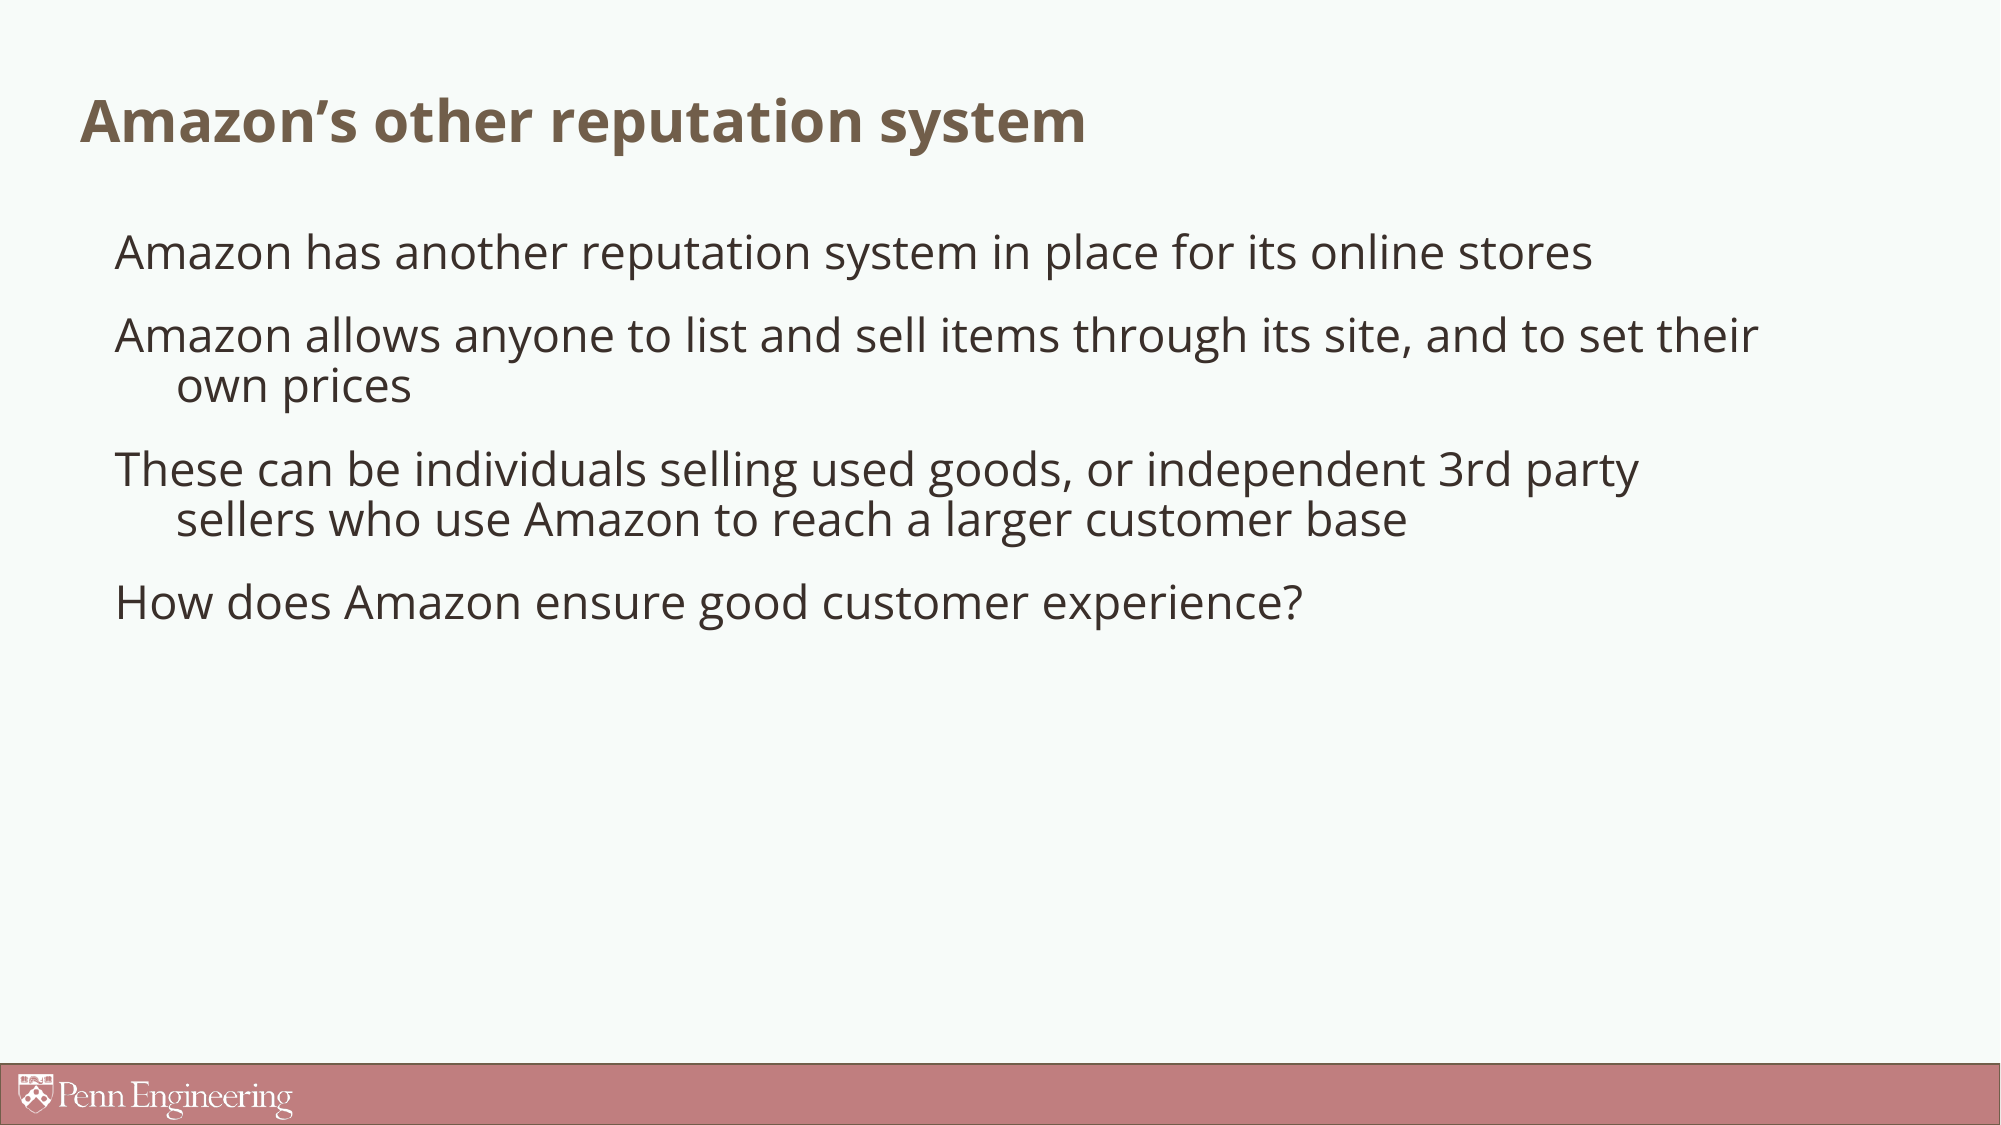

# Amazon’s other reputation system
Amazon has another reputation system in place for its online stores
Amazon allows anyone to list and sell items through its site, and to set their own prices
These can be individuals selling used goods, or independent 3rd party sellers who use Amazon to reach a larger customer base
How does Amazon ensure good customer experience?